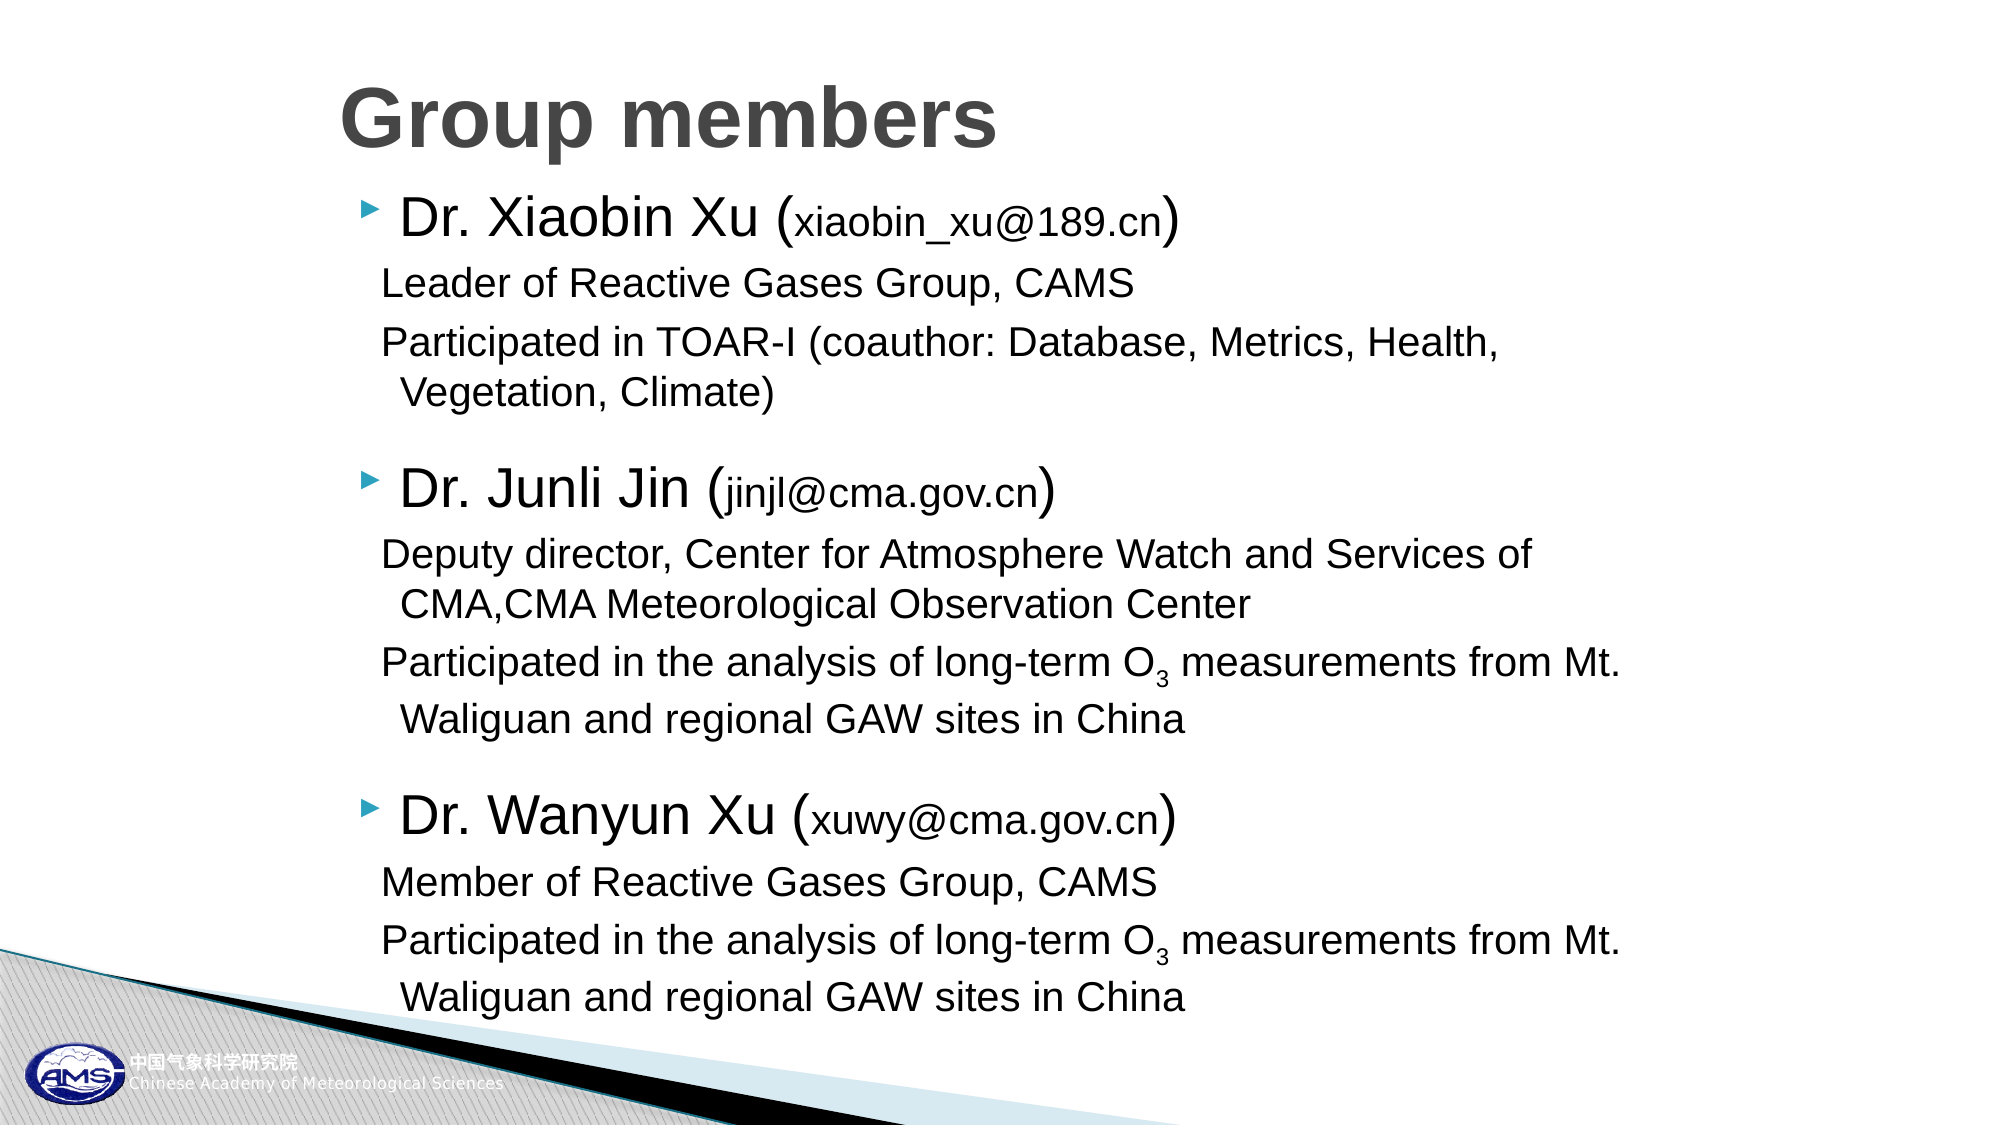

# Group members
Dr. Xiaobin Xu (xiaobin_xu@189.cn)
  Leader of Reactive Gases Group, CAMS
  Participated in TOAR-I (coauthor: Database, Metrics, Health, Vegetation, Climate)

Dr. Junli Jin (jinjl@cma.gov.cn)
  Deputy director, Center for Atmosphere Watch and Services of CMA,CMA Meteorological Observation Center
  Participated in the analysis of long-term O3 measurements from Mt. Waliguan and regional GAW sites in China

Dr. Wanyun Xu (xuwy@cma.gov.cn)
  Member of Reactive Gases Group, CAMS
  Participated in the analysis of long-term O3 measurements from Mt. Waliguan and regional GAW sites in China